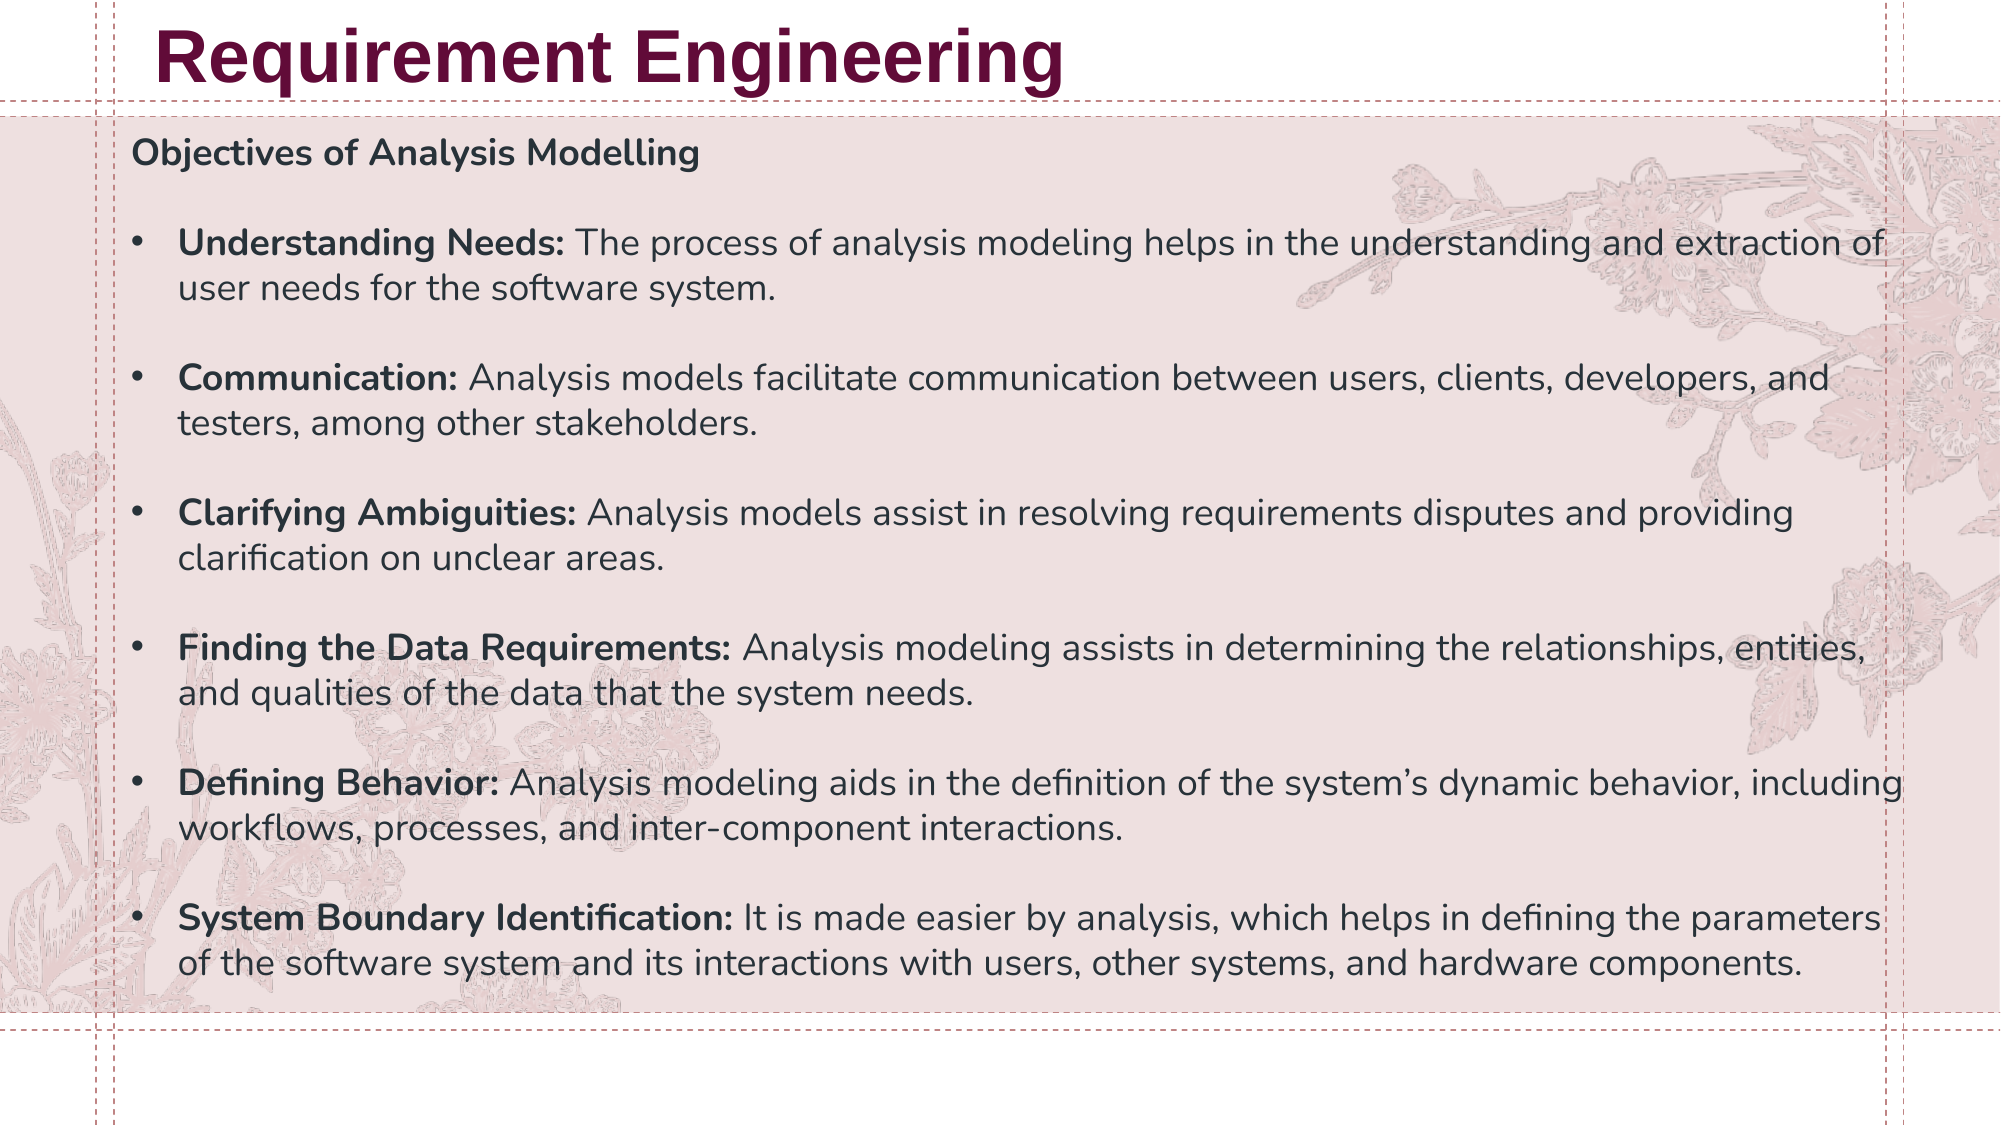

Requirement Engineering
Objectives of Analysis Modelling

Understanding Needs: The process of analysis modeling helps in the understanding and extraction of user needs for the software system.

Communication: Analysis models facilitate communication between users, clients, developers, and testers, among other stakeholders.

Clarifying Ambiguities: Analysis models assist in resolving requirements disputes and providing clarification on unclear areas.

Finding the Data Requirements: Analysis modeling assists in determining the relationships, entities, and qualities of the data that the system needs.

Defining Behavior: Analysis modeling aids in the definition of the system’s dynamic behavior, including workflows, processes, and inter-component interactions.

System Boundary Identification: It is made easier by analysis, which helps in defining the parameters of the software system and its interactions with users, other systems, and hardware components.